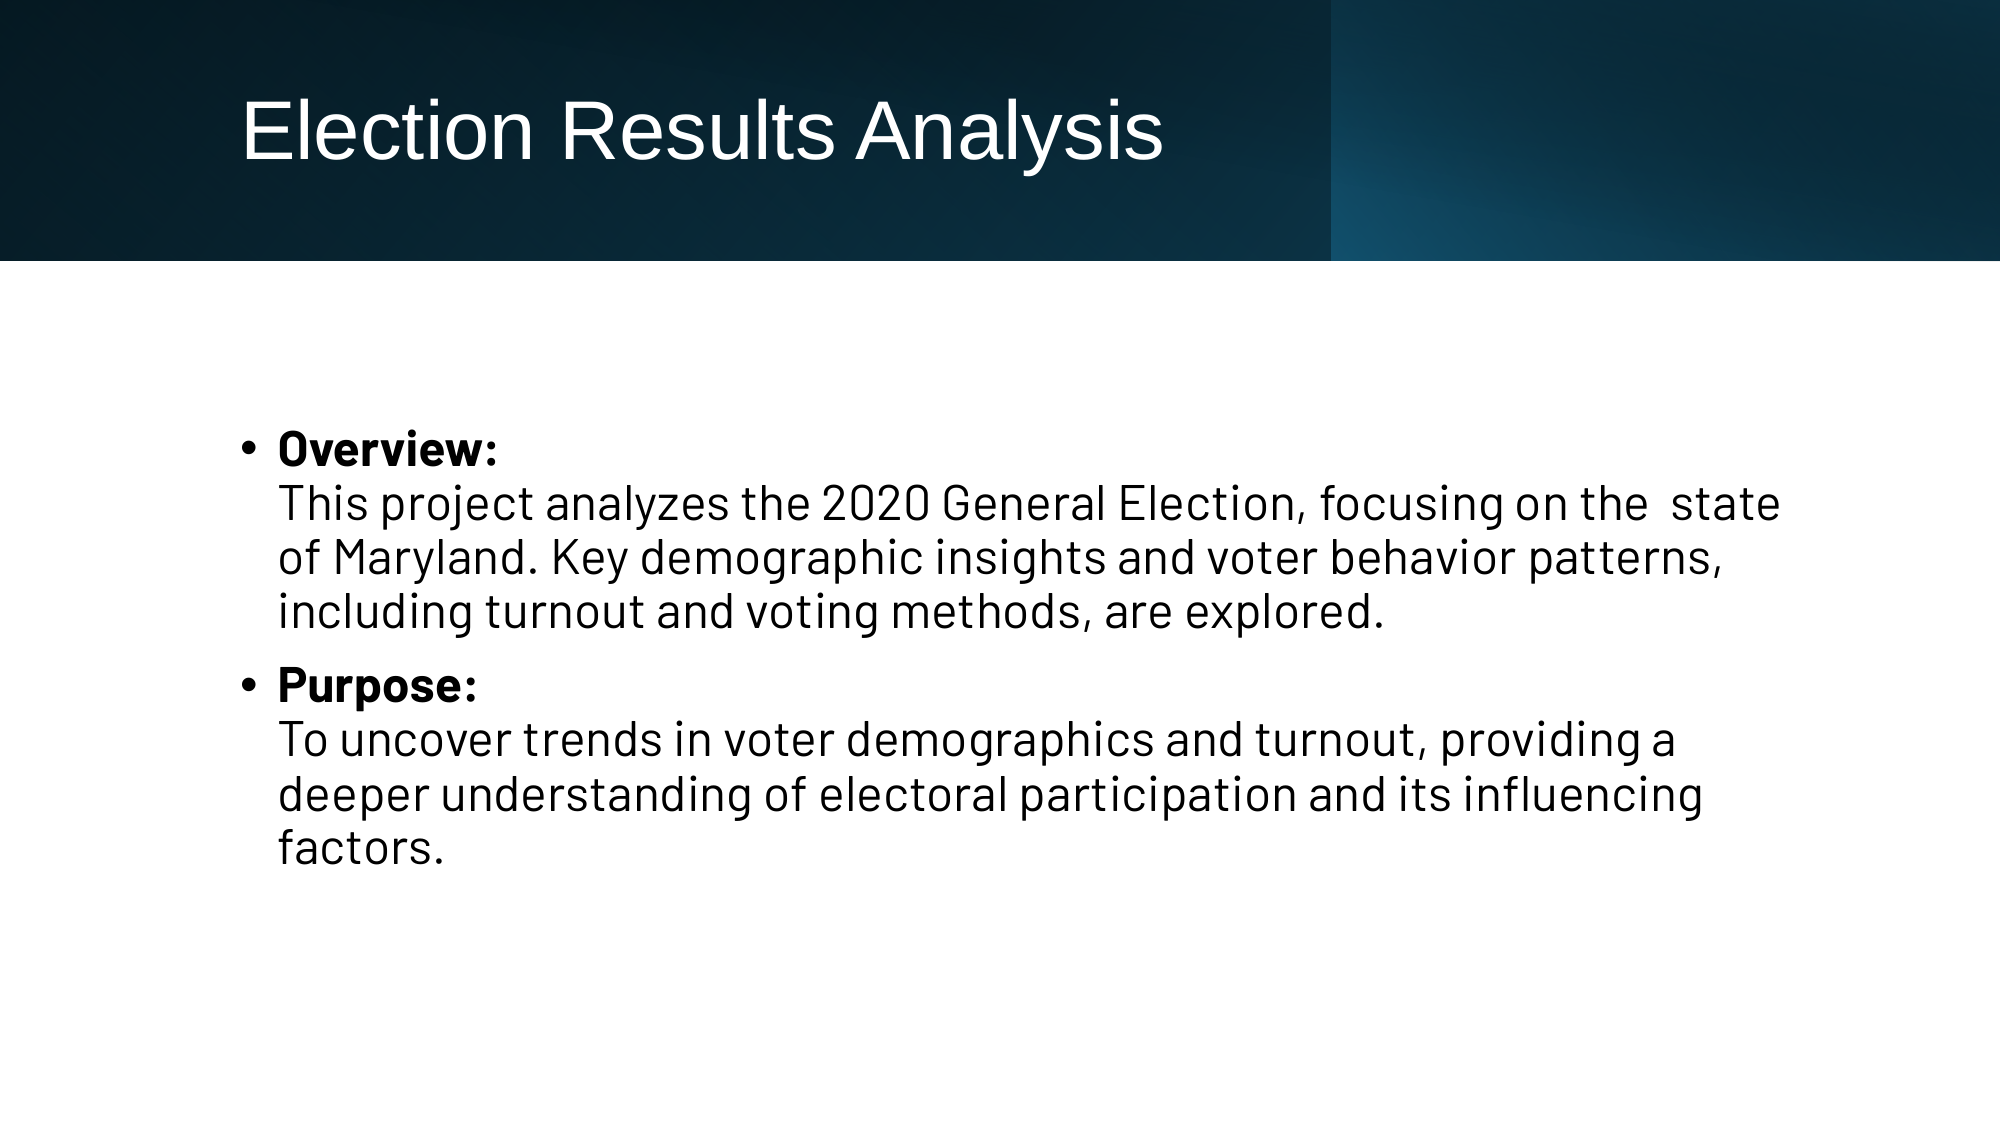

# Election Results Analysis
Overview:
This project analyzes the 2020 General Election, focusing on the  state of Maryland. Key demographic insights and voter behavior patterns, including turnout and voting methods, are explored.
Purpose:
To uncover trends in voter demographics and turnout, providing a deeper understanding of electoral participation and its influencing factors.

2